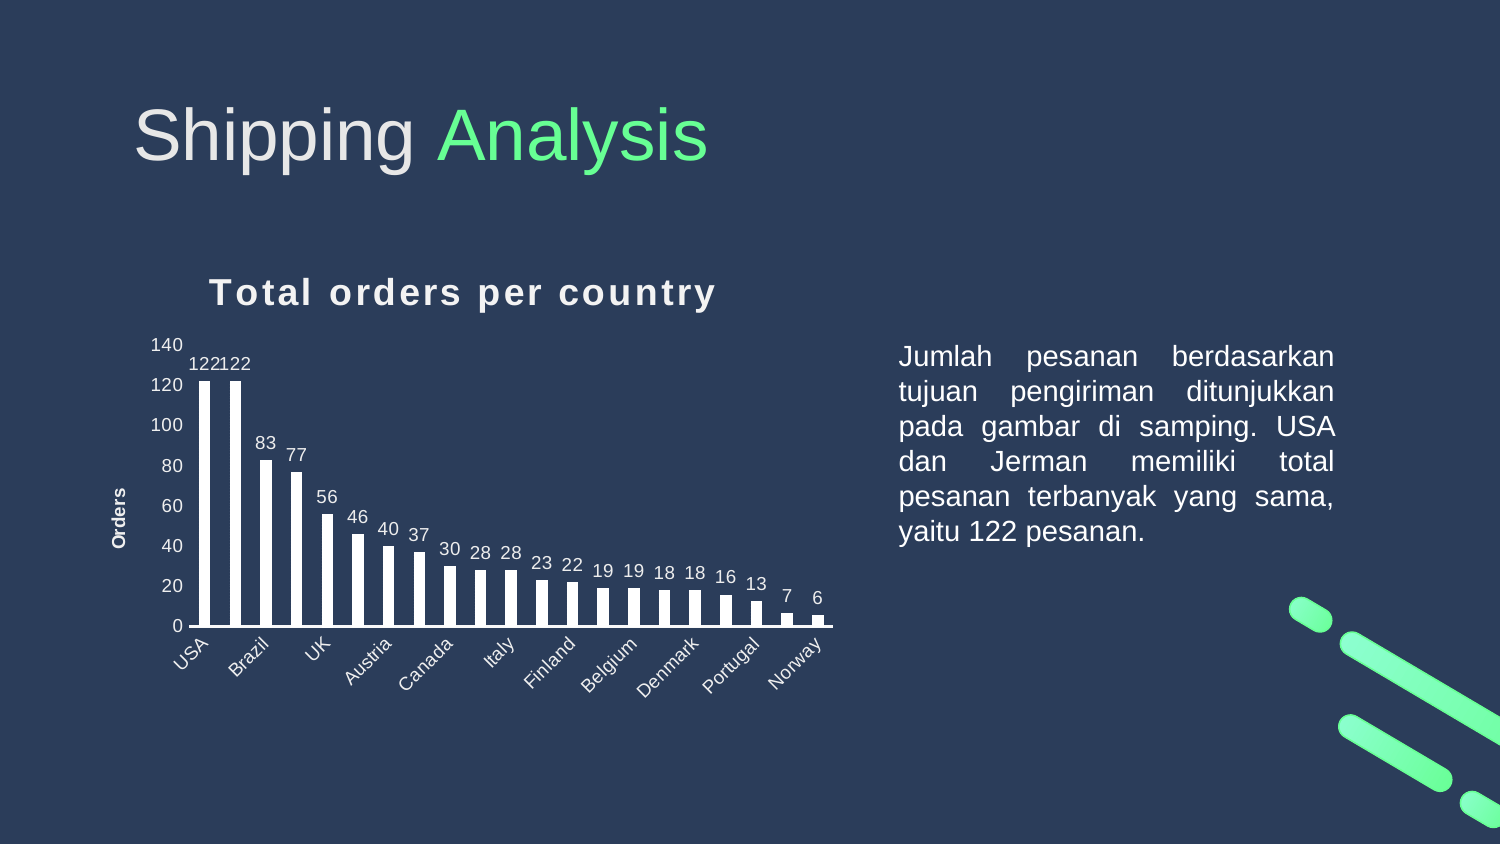

# Shipping Analysis

### Chart: Total orders per country

| Category |  |
|---|---|
| USA | 122.0 |
| Germany | 122.0 |
| Brazil | 83.0 |
| France | 77.0 |
| UK | 56.0 |
| Venezuela | 46.0 |
| Austria | 40.0 |
| Sweden | 37.0 |
| Canada | 30.0 |
| Mexico | 28.0 |
| Italy | 28.0 |
| Spain | 23.0 |
| Finland | 22.0 |
| Ireland | 19.0 |
| Belgium | 19.0 |
| Switzerland | 18.0 |
| Denmark | 18.0 |
| Argentina | 16.0 |
| Portugal | 13.0 |
| Poland | 7.0 |
| Norway | 6.0 |
Jumlah pesanan berdasarkan tujuan pengiriman ditunjukkan pada gambar di samping. USA dan Jerman memiliki total pesanan terbanyak yang sama, yaitu 122 pesanan.